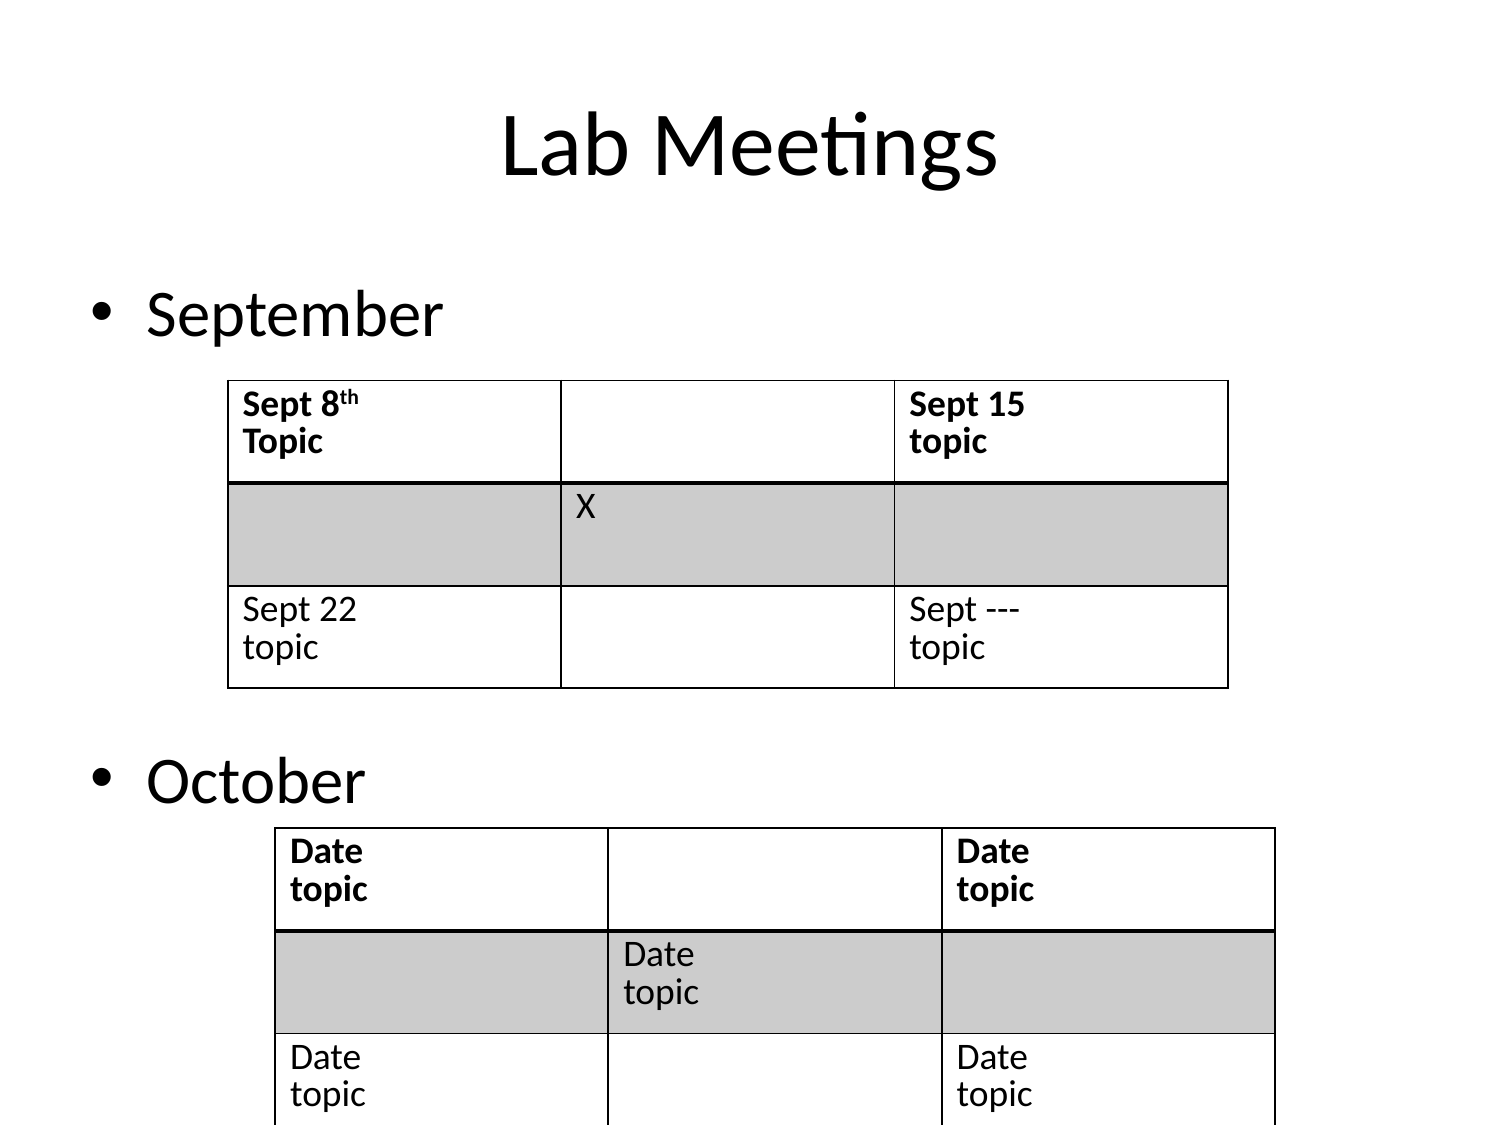

# Lab Meetings
September

October
| Sept 8th Topic |  | Sept 15 topic |
| --- | --- | --- |
|  | X |  |
| Sept 22 topic |  | Sept --- topic |
| Date topic |  | Date topic |
| --- | --- | --- |
|  | Date topic |  |
| Date topic |  | Date topic |